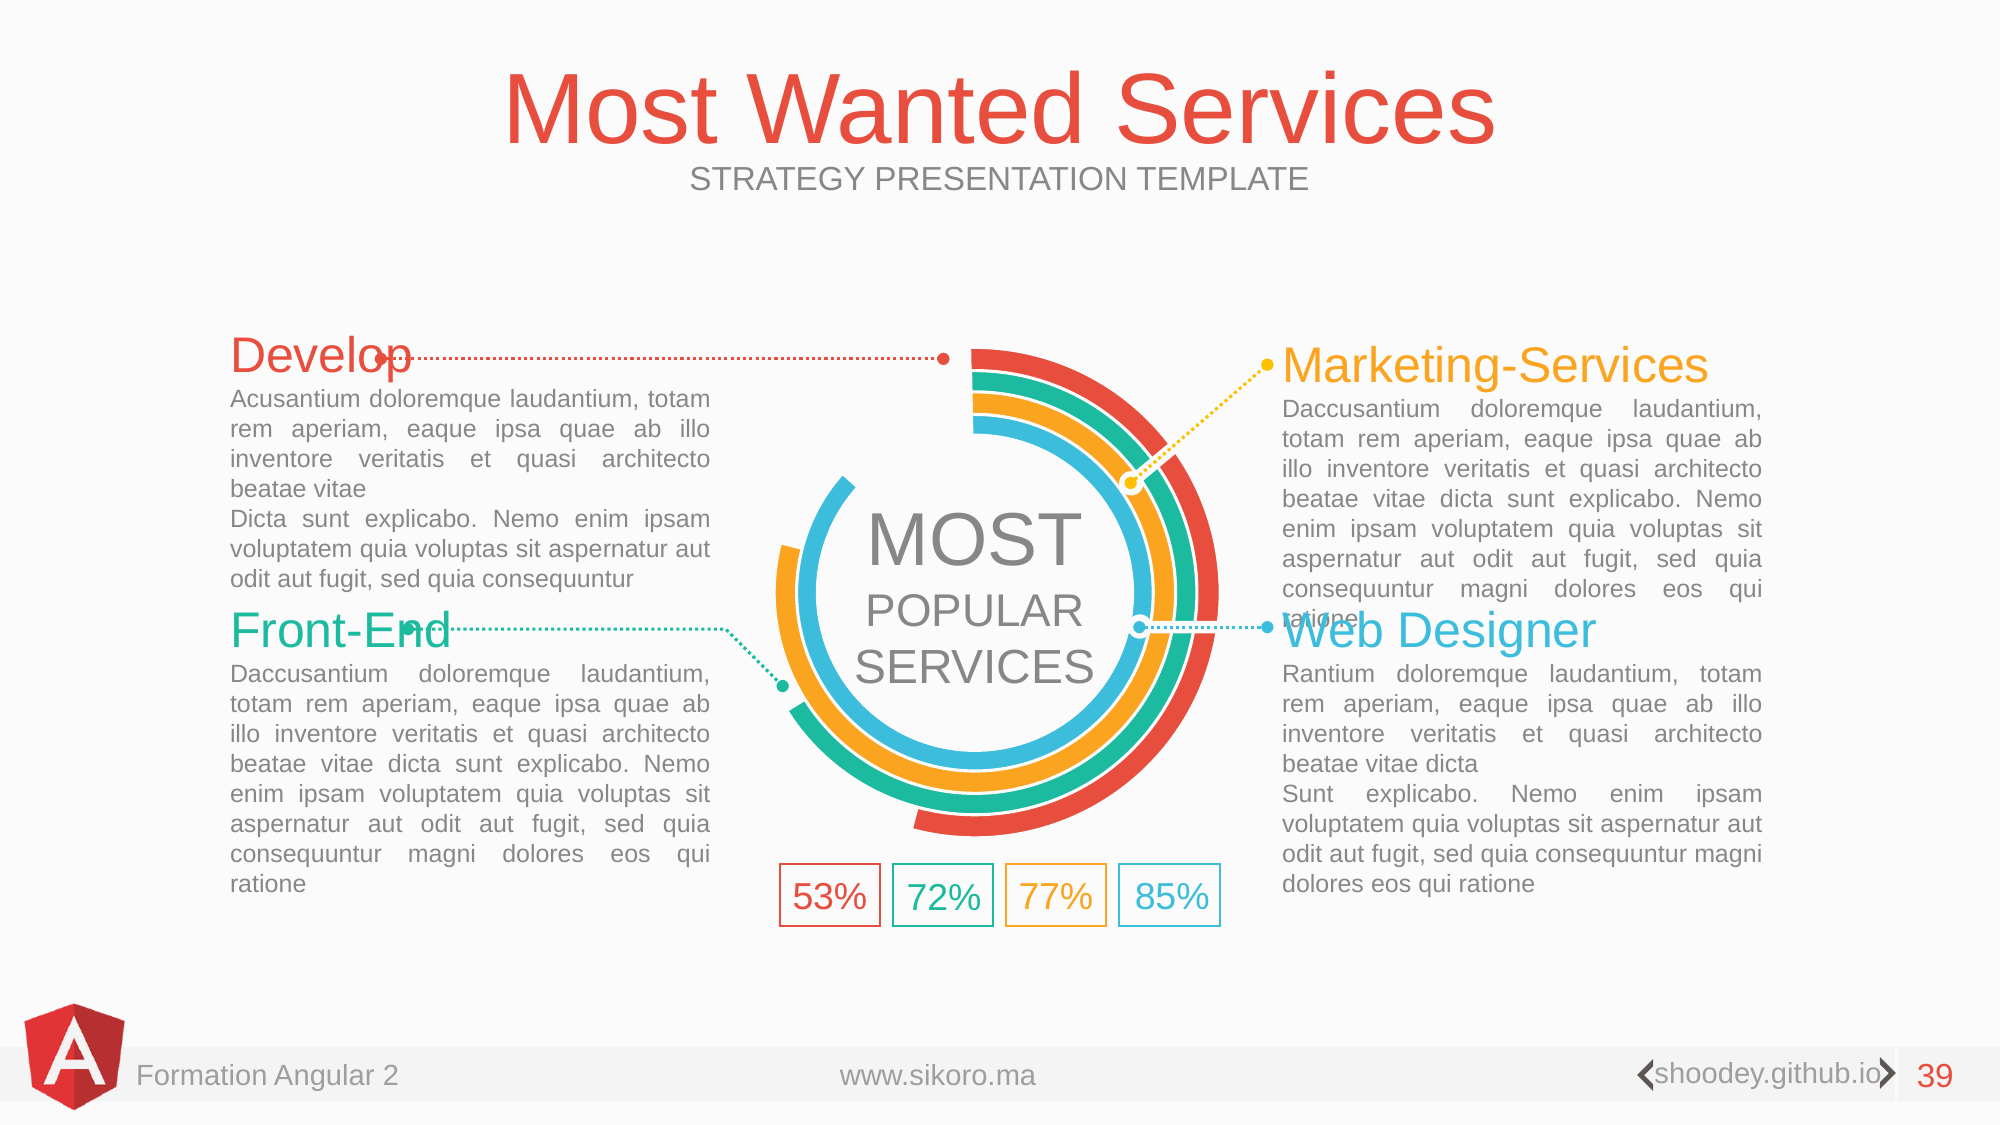

# Most Wanted Services
STRATEGY PRESENTATION TEMPLATE
Develop
Acusantium doloremque laudantium, totam rem aperiam, eaque ipsa quae ab illo inventore veritatis et quasi architecto beatae vitae
Dicta sunt explicabo. Nemo enim ipsam voluptatem quia voluptas sit aspernatur aut odit aut fugit, sed quia consequuntur
Marketing-Services
Daccusantium doloremque laudantium, totam rem aperiam, eaque ipsa quae ab illo inventore veritatis et quasi architecto beatae vitae dicta sunt explicabo. Nemo enim ipsam voluptatem quia voluptas sit aspernatur aut odit aut fugit, sed quia consequuntur magni dolores eos qui ratione

MOST
POPULAR
SERVICES
Front-End
Daccusantium doloremque laudantium, totam rem aperiam, eaque ipsa quae ab illo inventore veritatis et quasi architecto beatae vitae dicta sunt explicabo. Nemo enim ipsam voluptatem quia voluptas sit aspernatur aut odit aut fugit, sed quia consequuntur magni dolores eos qui ratione
Web Designer
Rantium doloremque laudantium, totam rem aperiam, eaque ipsa quae ab illo inventore veritatis et quasi architecto beatae vitae dicta
Sunt explicabo. Nemo enim ipsam voluptatem quia voluptas sit aspernatur aut odit aut fugit, sed quia consequuntur magni dolores eos qui ratione

85%
53%
77%
72%
39